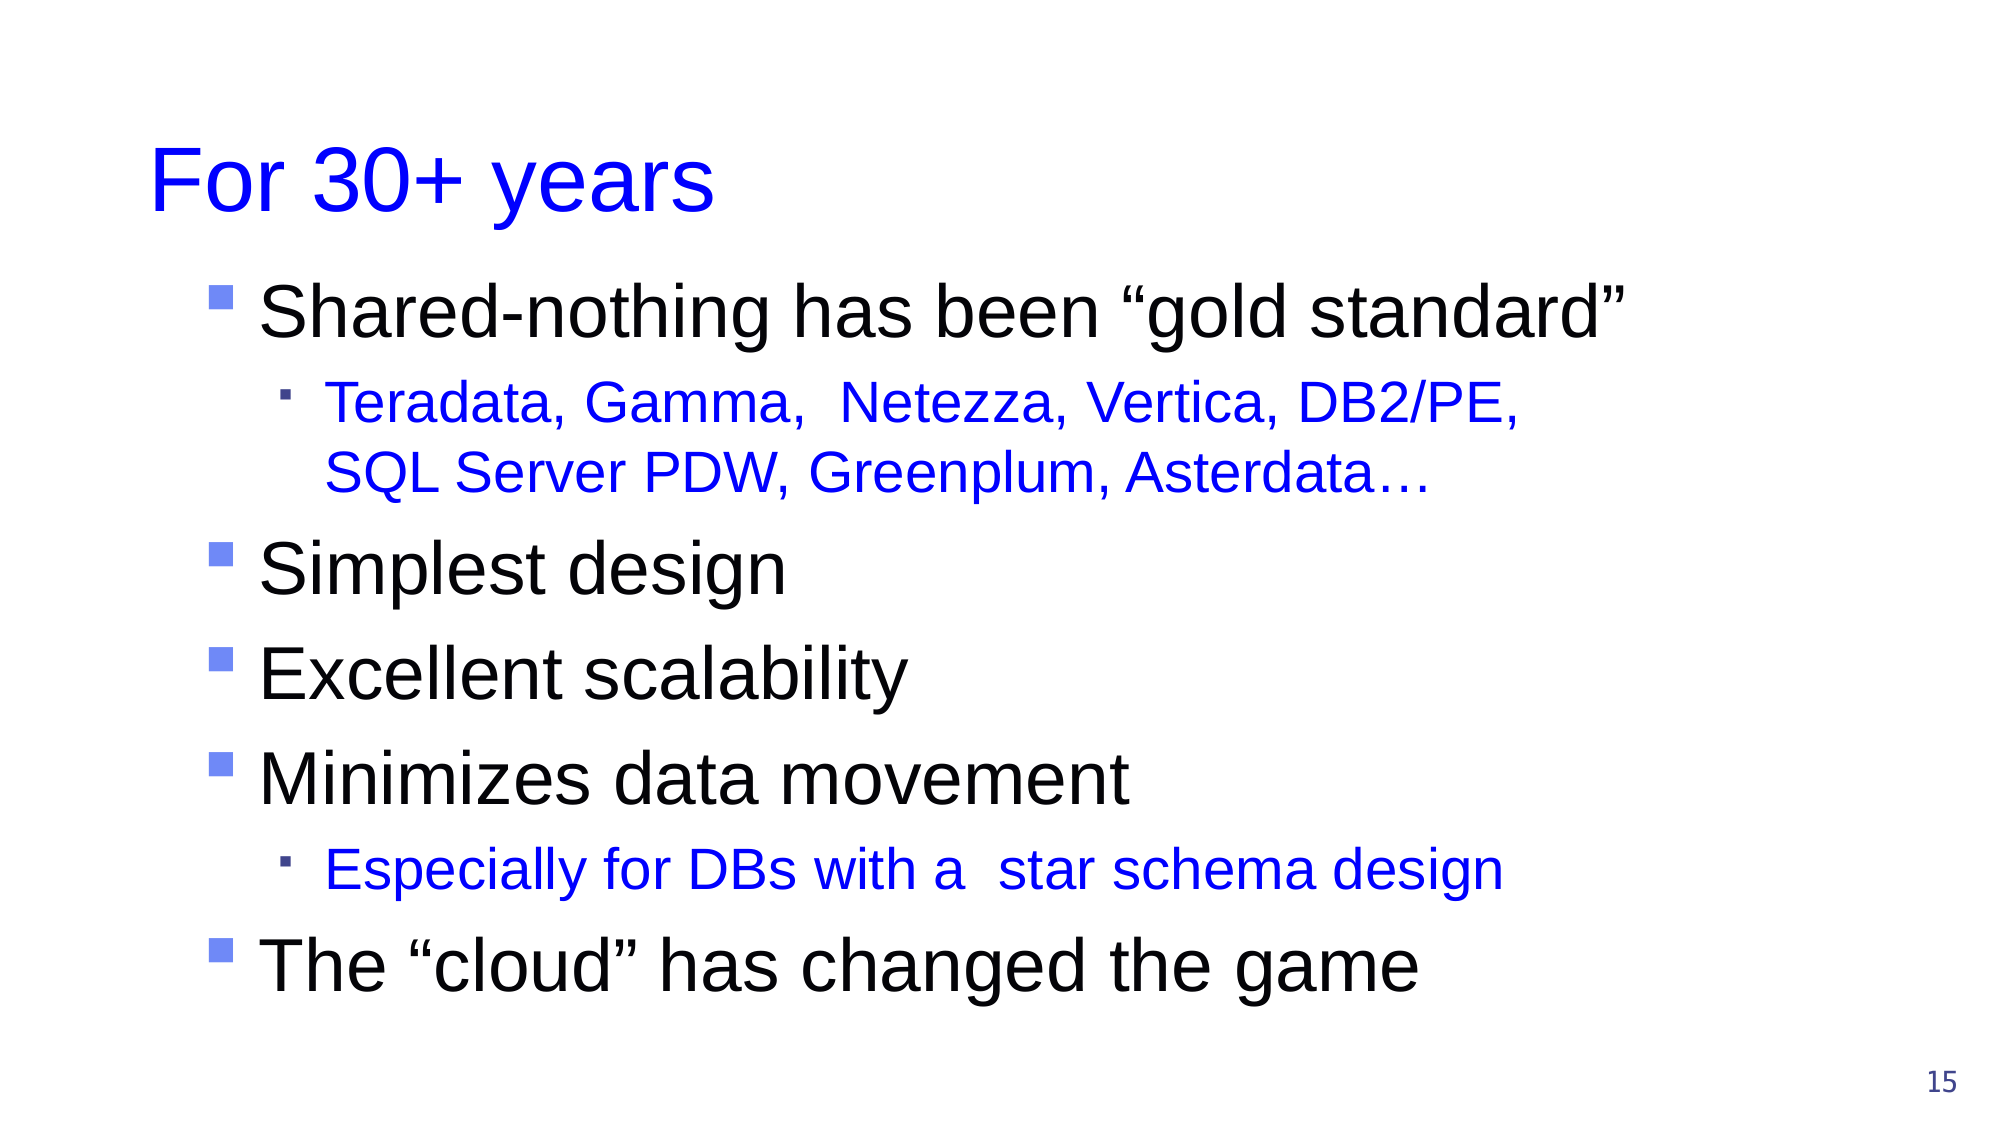

# For 30+ years
Shared-nothing has been “gold standard”
Teradata, Gamma,  Netezza, Vertica, DB2/PE,
SQL Server PDW, Greenplum, Asterdata…
Simplest design
Excellent scalability
Minimizes data movement
Especially for DBs with a  star schema design
The “cloud” has changed the game
15